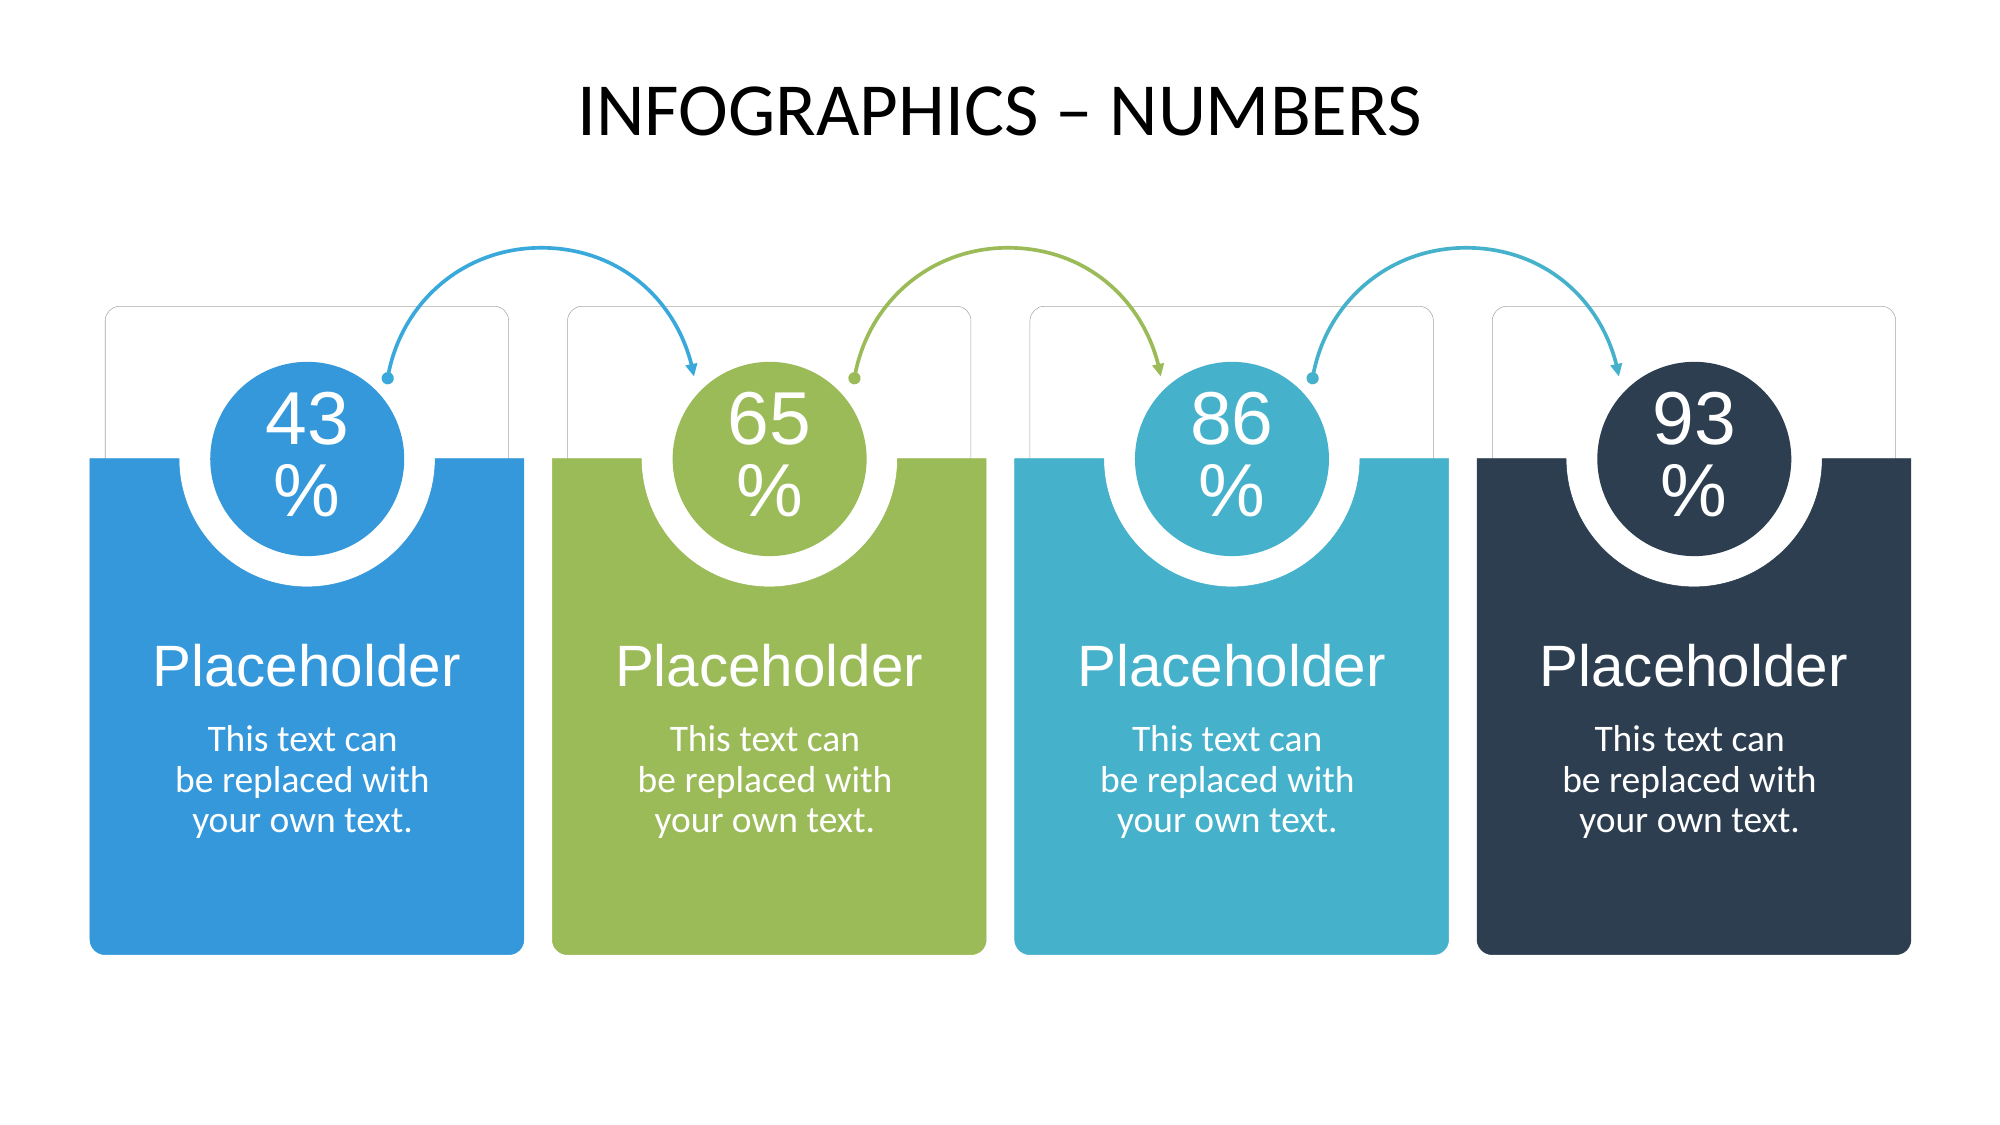

# Infographics – Numbers

43%
Placeholder
This text can
be replaced with
your own text.

65%
Placeholder
This text can
be replaced with
your own text.

86%
Placeholder
This text can
be replaced with
your own text.

93%
Placeholder
This text can
be replaced with
your own text.